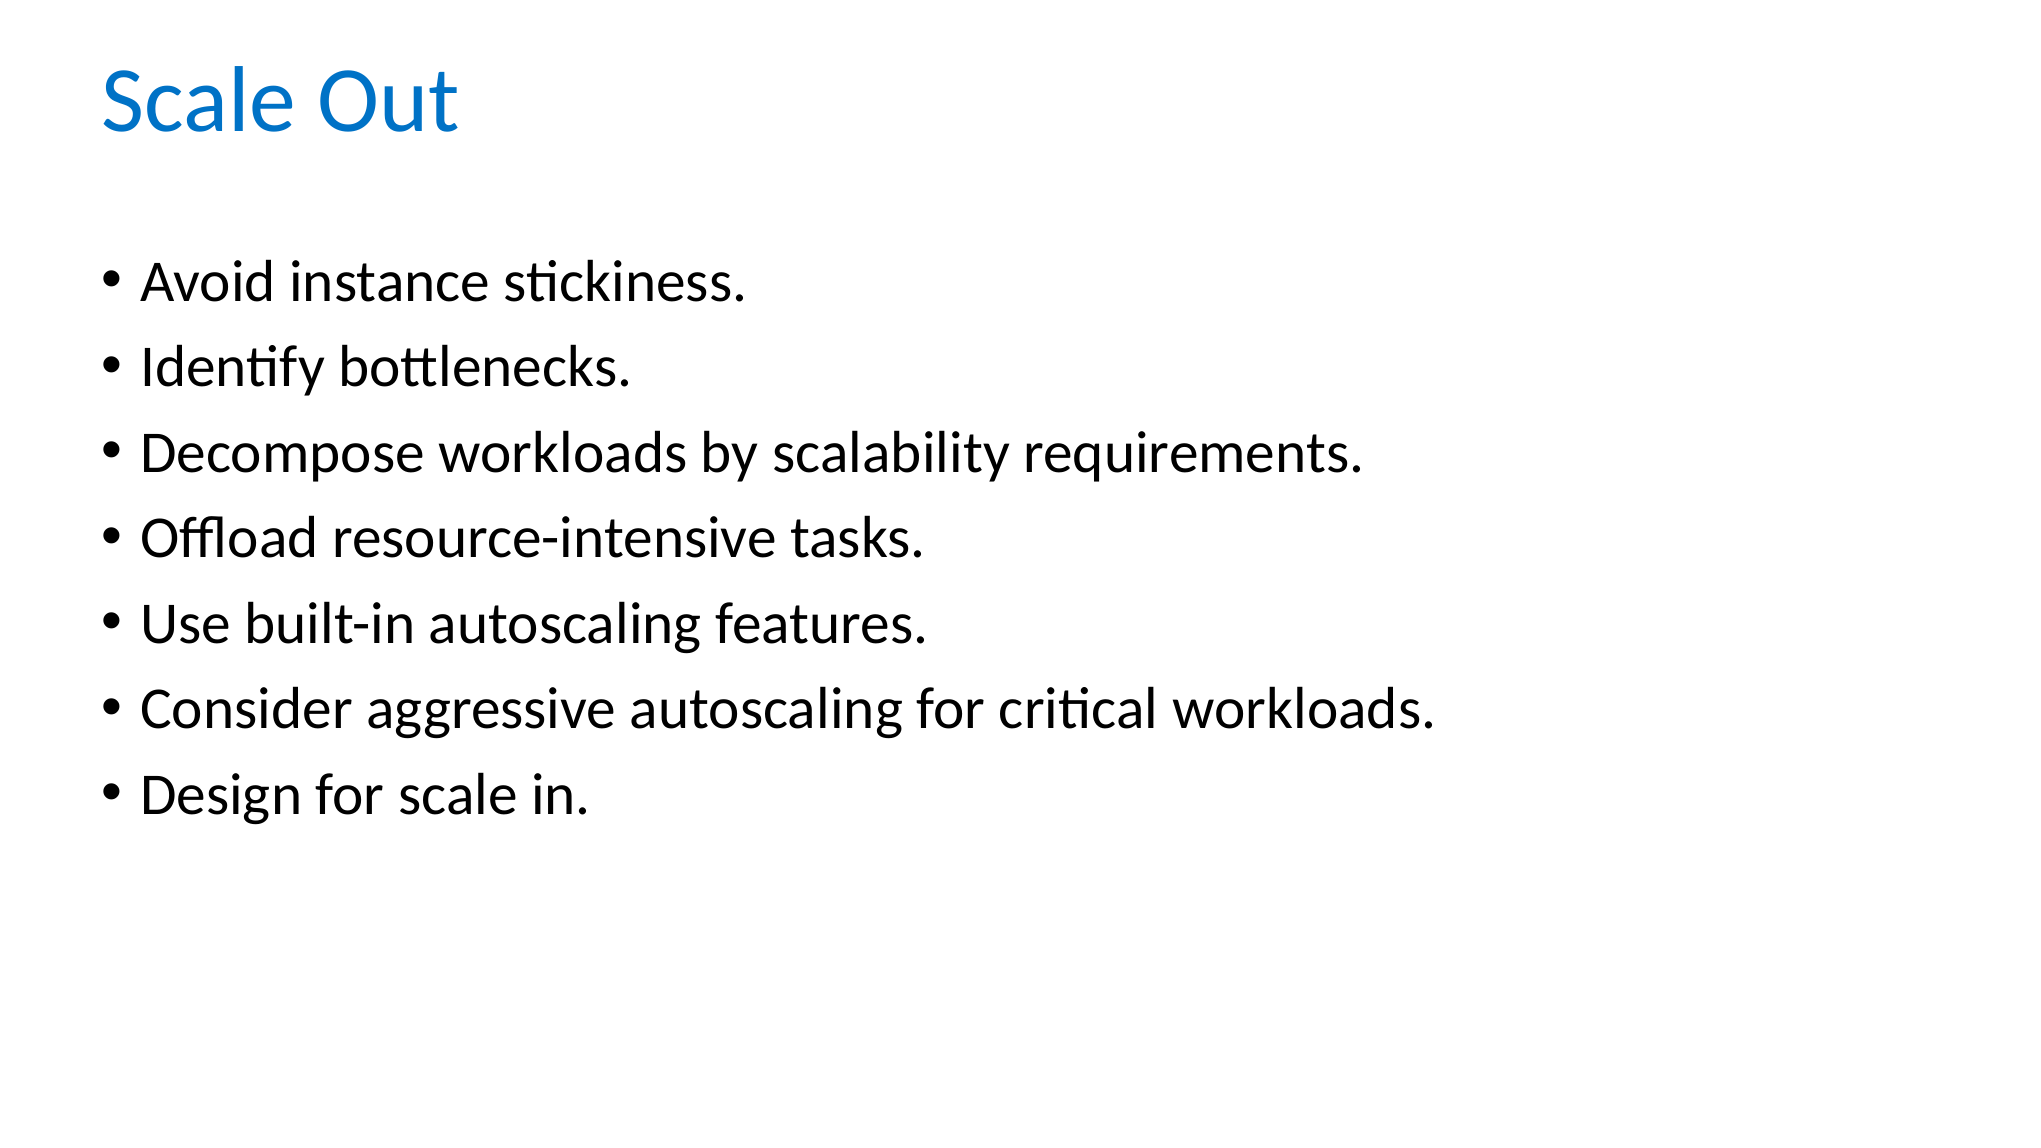

# Scale Out
Avoid instance stickiness.
Identify bottlenecks.
Decompose workloads by scalability requirements.
Offload resource-intensive tasks.
Use built-in autoscaling features.
Consider aggressive autoscaling for critical workloads.
Design for scale in.